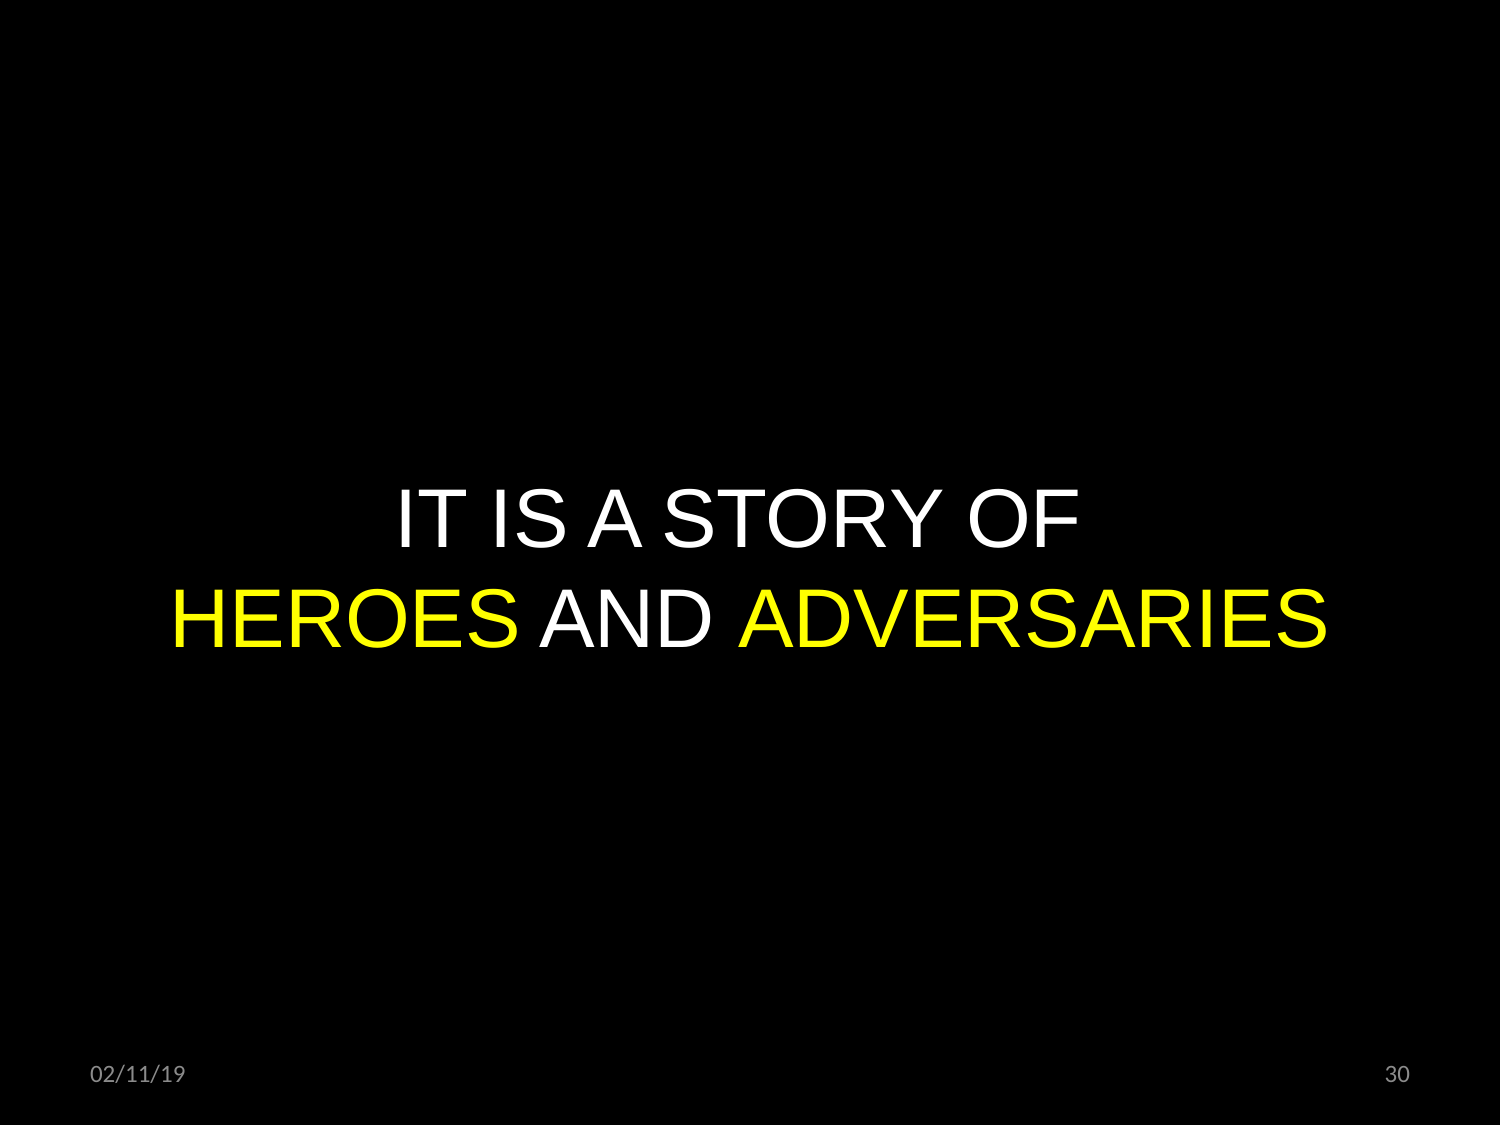

IT IS A STORY OF
HEROES AND ADVERSARIES
02/11/19
30